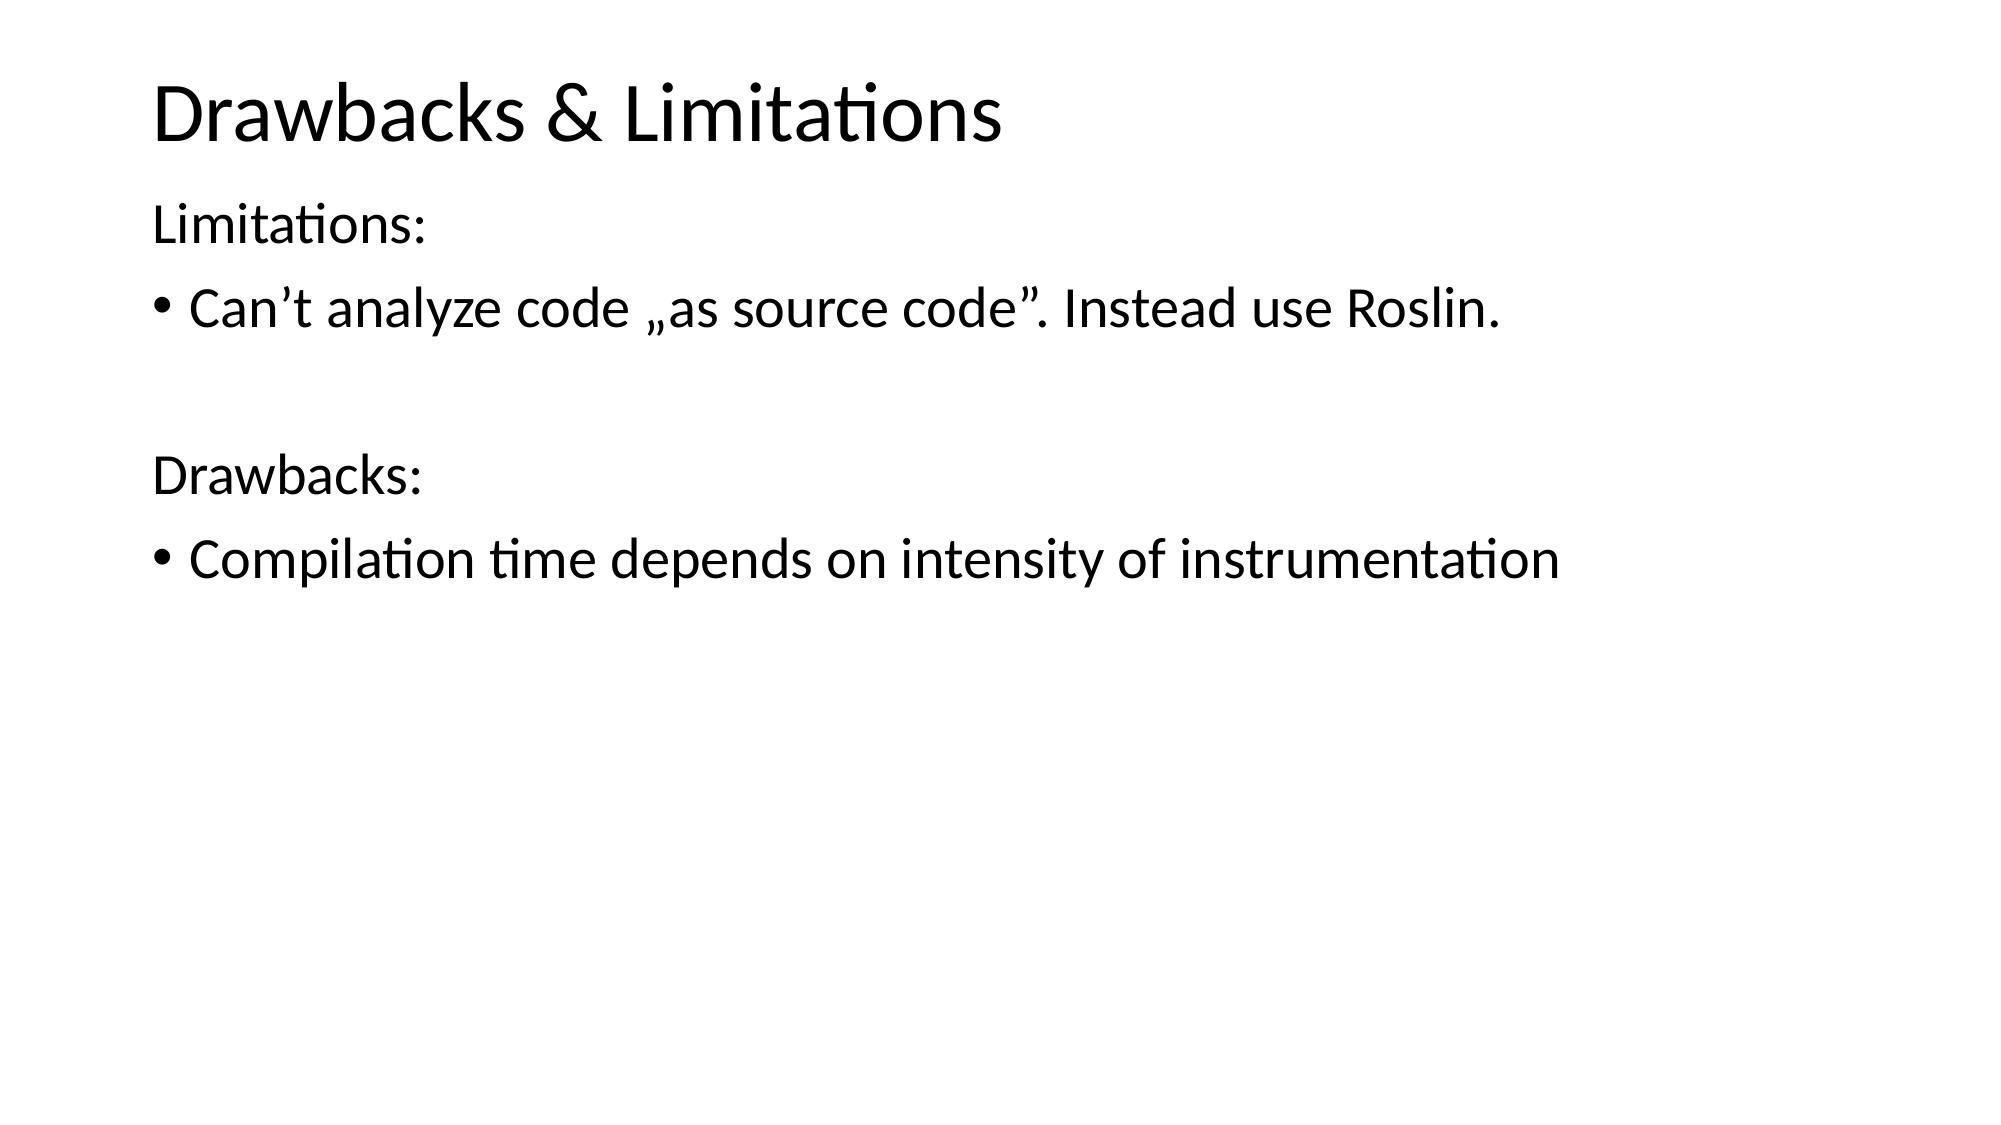

# Drawbacks & Limitations
Limitations:
Can’t analyze code „as source code”. Instead use Roslin.

Drawbacks:
Compilation time depends on intensity of instrumentation